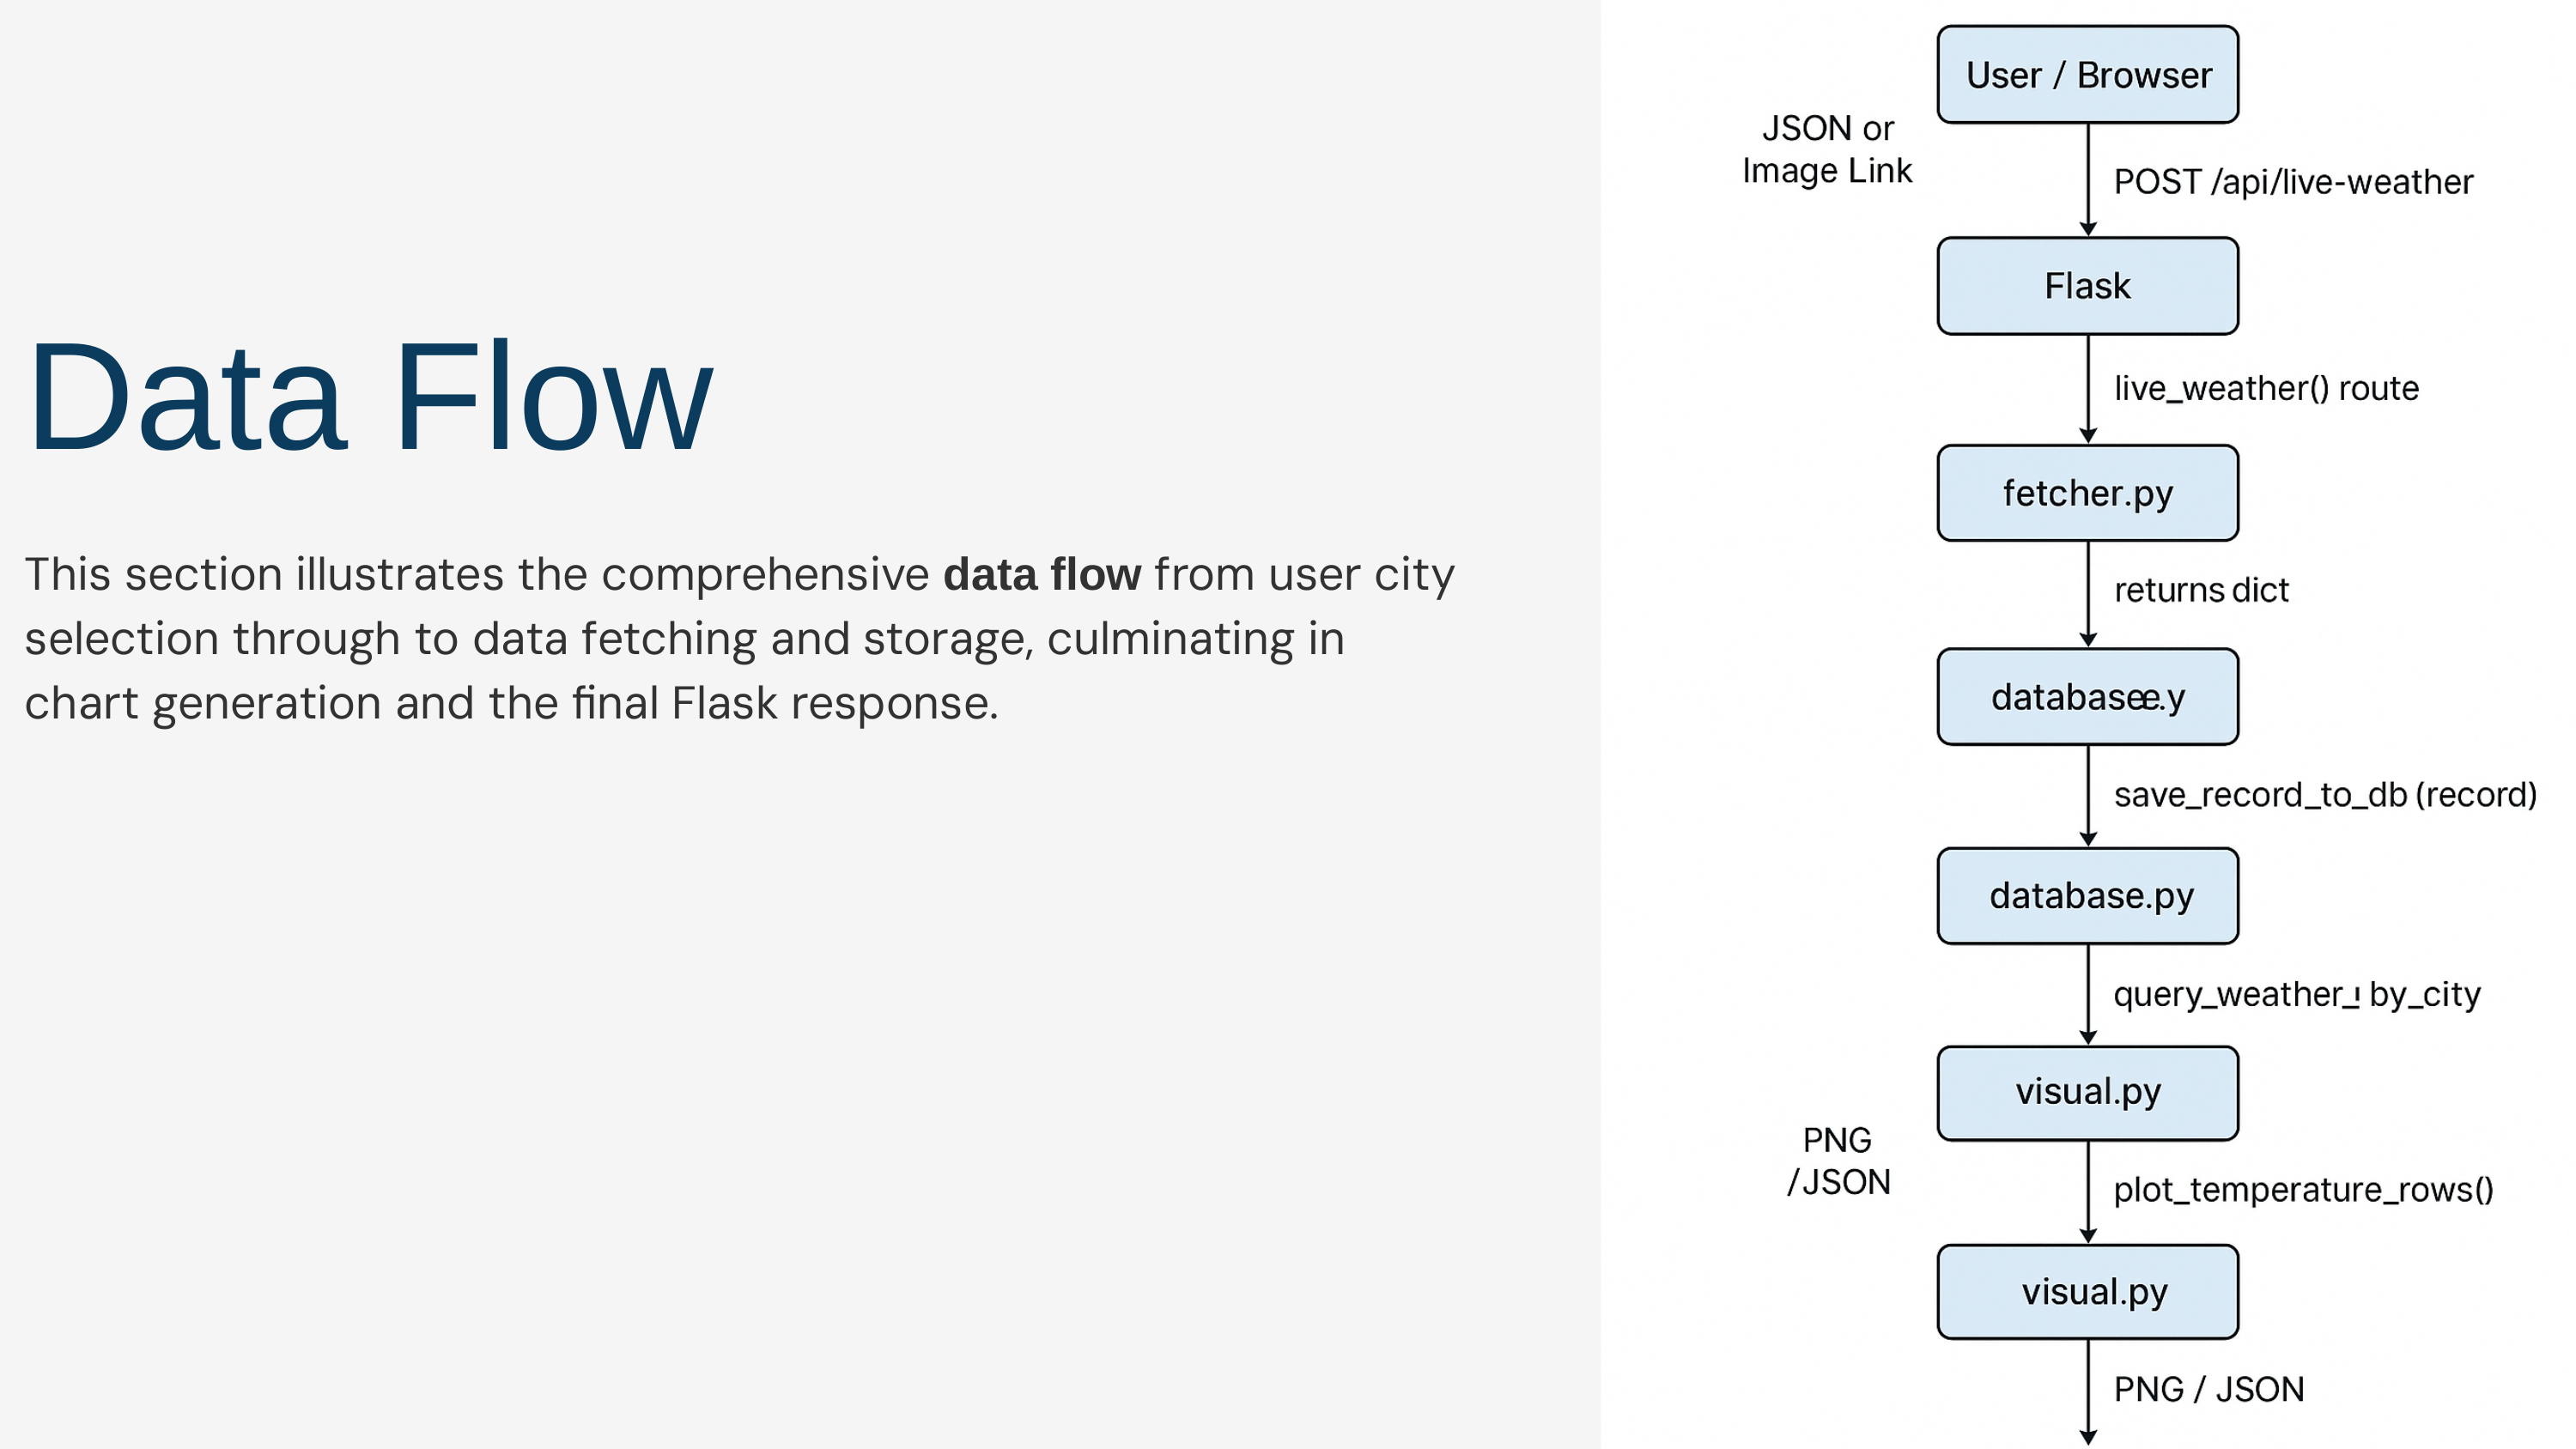

Data Flow
This section illustrates the comprehensive data flow from user city selection through to data fetching and storage, culminating in chart generation and the final Flask response.